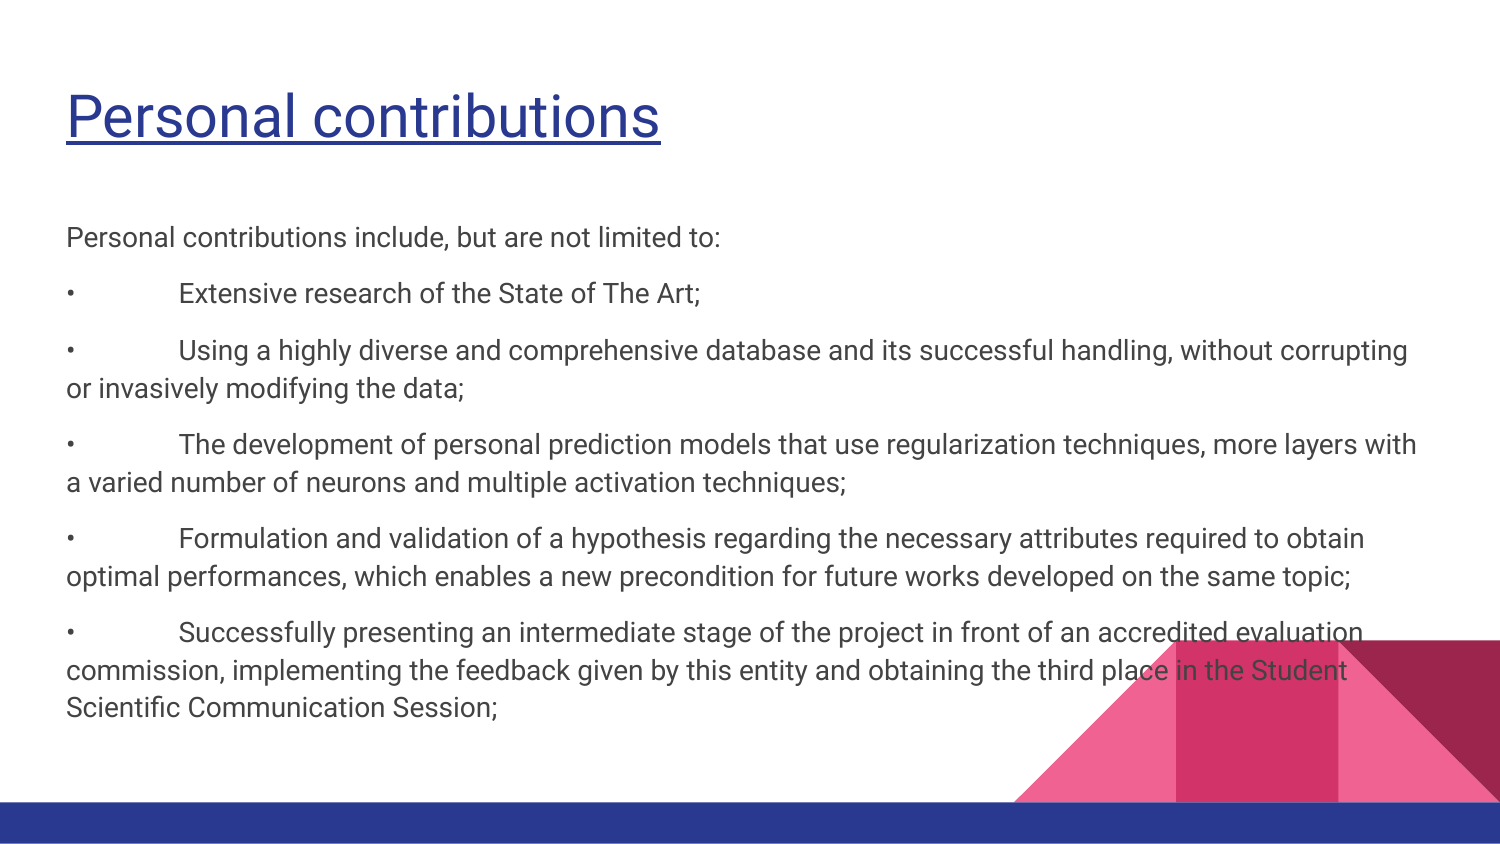

# Personal contributions
Personal contributions include, but are not limited to:
•	Extensive research of the State of The Art;
•	Using a highly diverse and comprehensive database and its successful handling, without corrupting or invasively modifying the data;
•	The development of personal prediction models that use regularization techniques, more layers with a varied number of neurons and multiple activation techniques;
•	Formulation and validation of a hypothesis regarding the necessary attributes required to obtain optimal performances, which enables a new precondition for future works developed on the same topic;
•	Successfully presenting an intermediate stage of the project in front of an accredited evaluation commission, implementing the feedback given by this entity and obtaining the third place in the Student Scientific Communication Session;